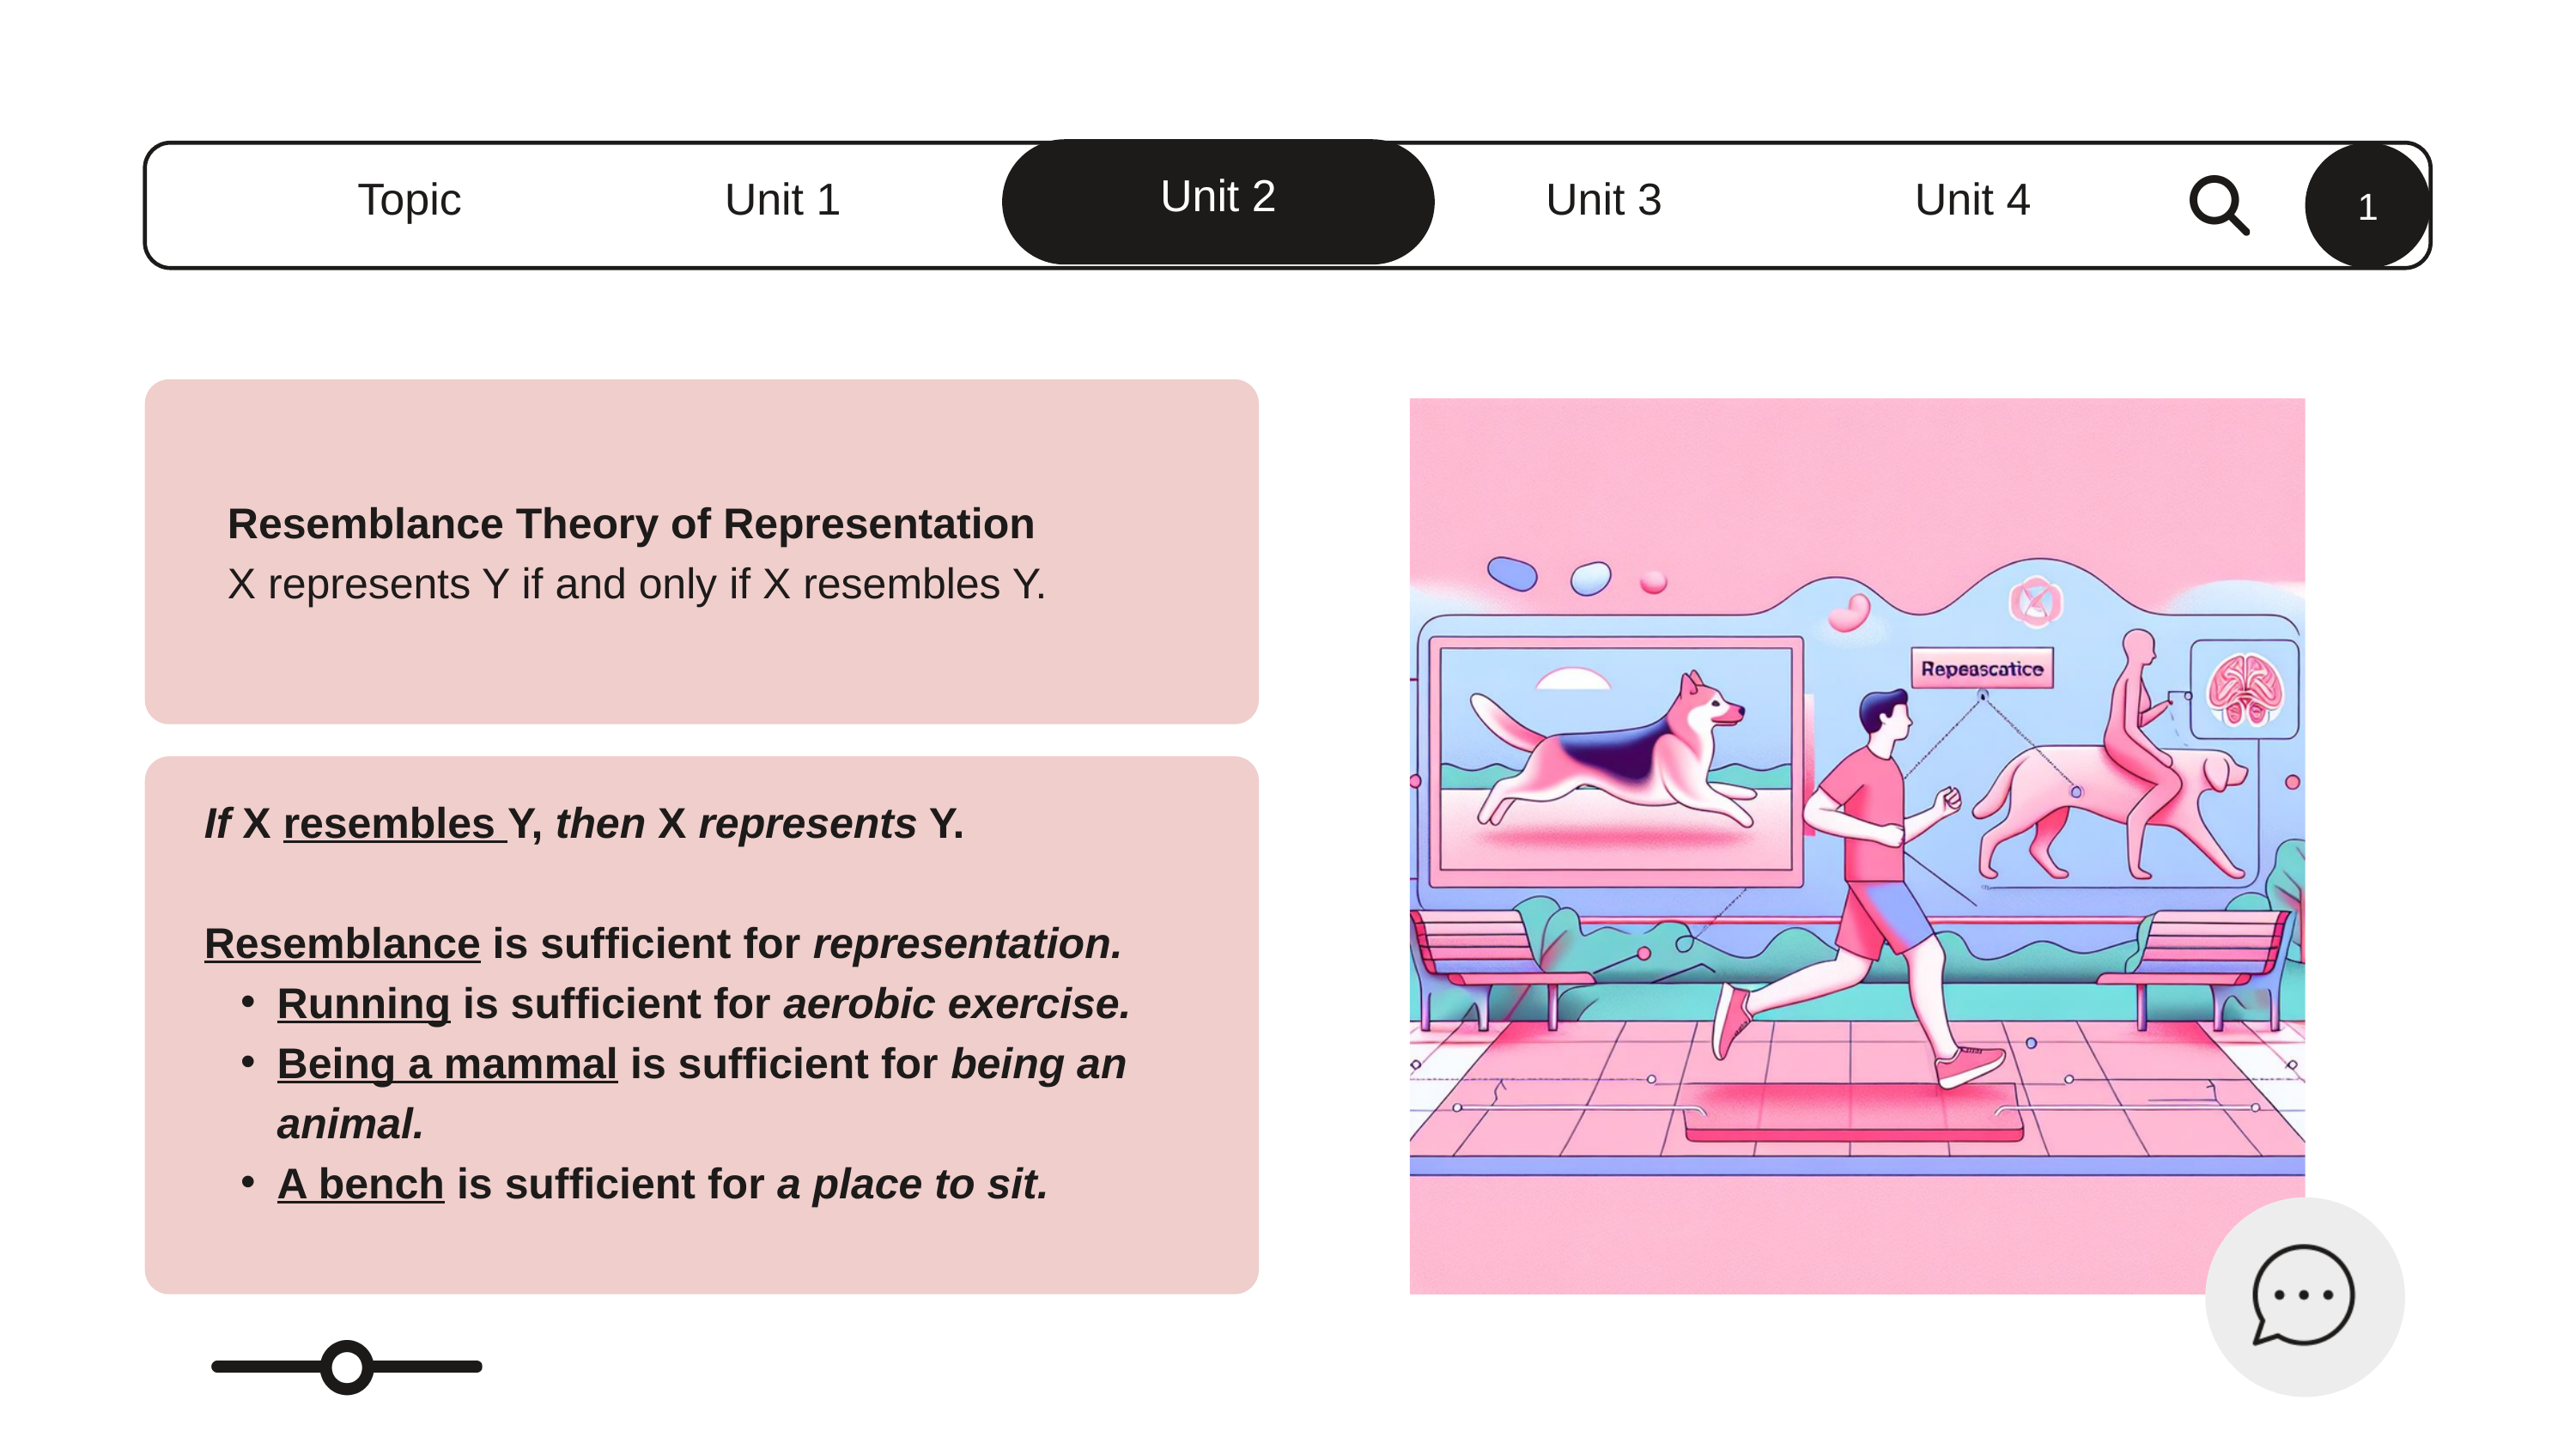

Unit 2

1

Topic

Unit 1

Unit 3

Unit 4

Resemblance Theory of Representation
X represents Y if and only if X resembles Y.

If X resembles Y, then X represents Y.

Resemblance is sufficient for representation.
Running is sufficient for aerobic exercise.
Being a mammal is sufficient for being an animal.
A bench is sufficient for a place to sit.